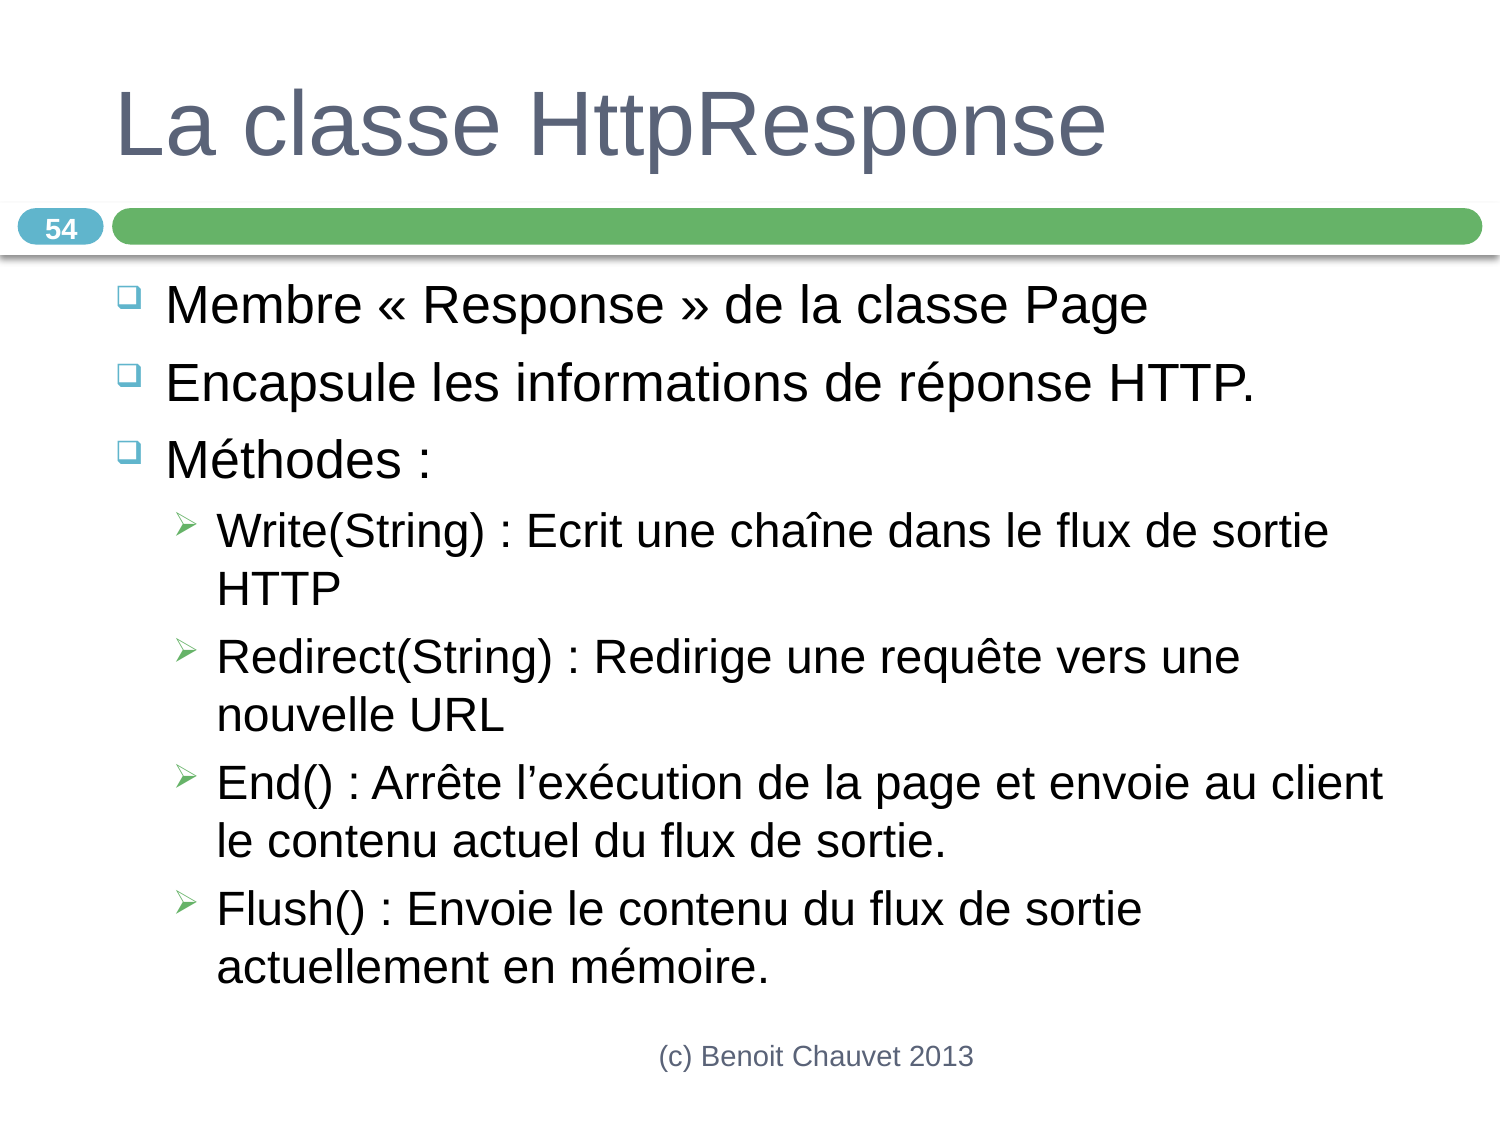

# La classe HttpResponse
54
Membre « Response » de la classe Page
Encapsule les informations de réponse HTTP.
Méthodes :
Write(String) : Ecrit une chaîne dans le flux de sortie HTTP
Redirect(String) : Redirige une requête vers une nouvelle URL
End() : Arrête l’exécution de la page et envoie au client le contenu actuel du flux de sortie.
Flush() : Envoie le contenu du flux de sortie actuellement en mémoire.
(c) Benoit Chauvet 2013